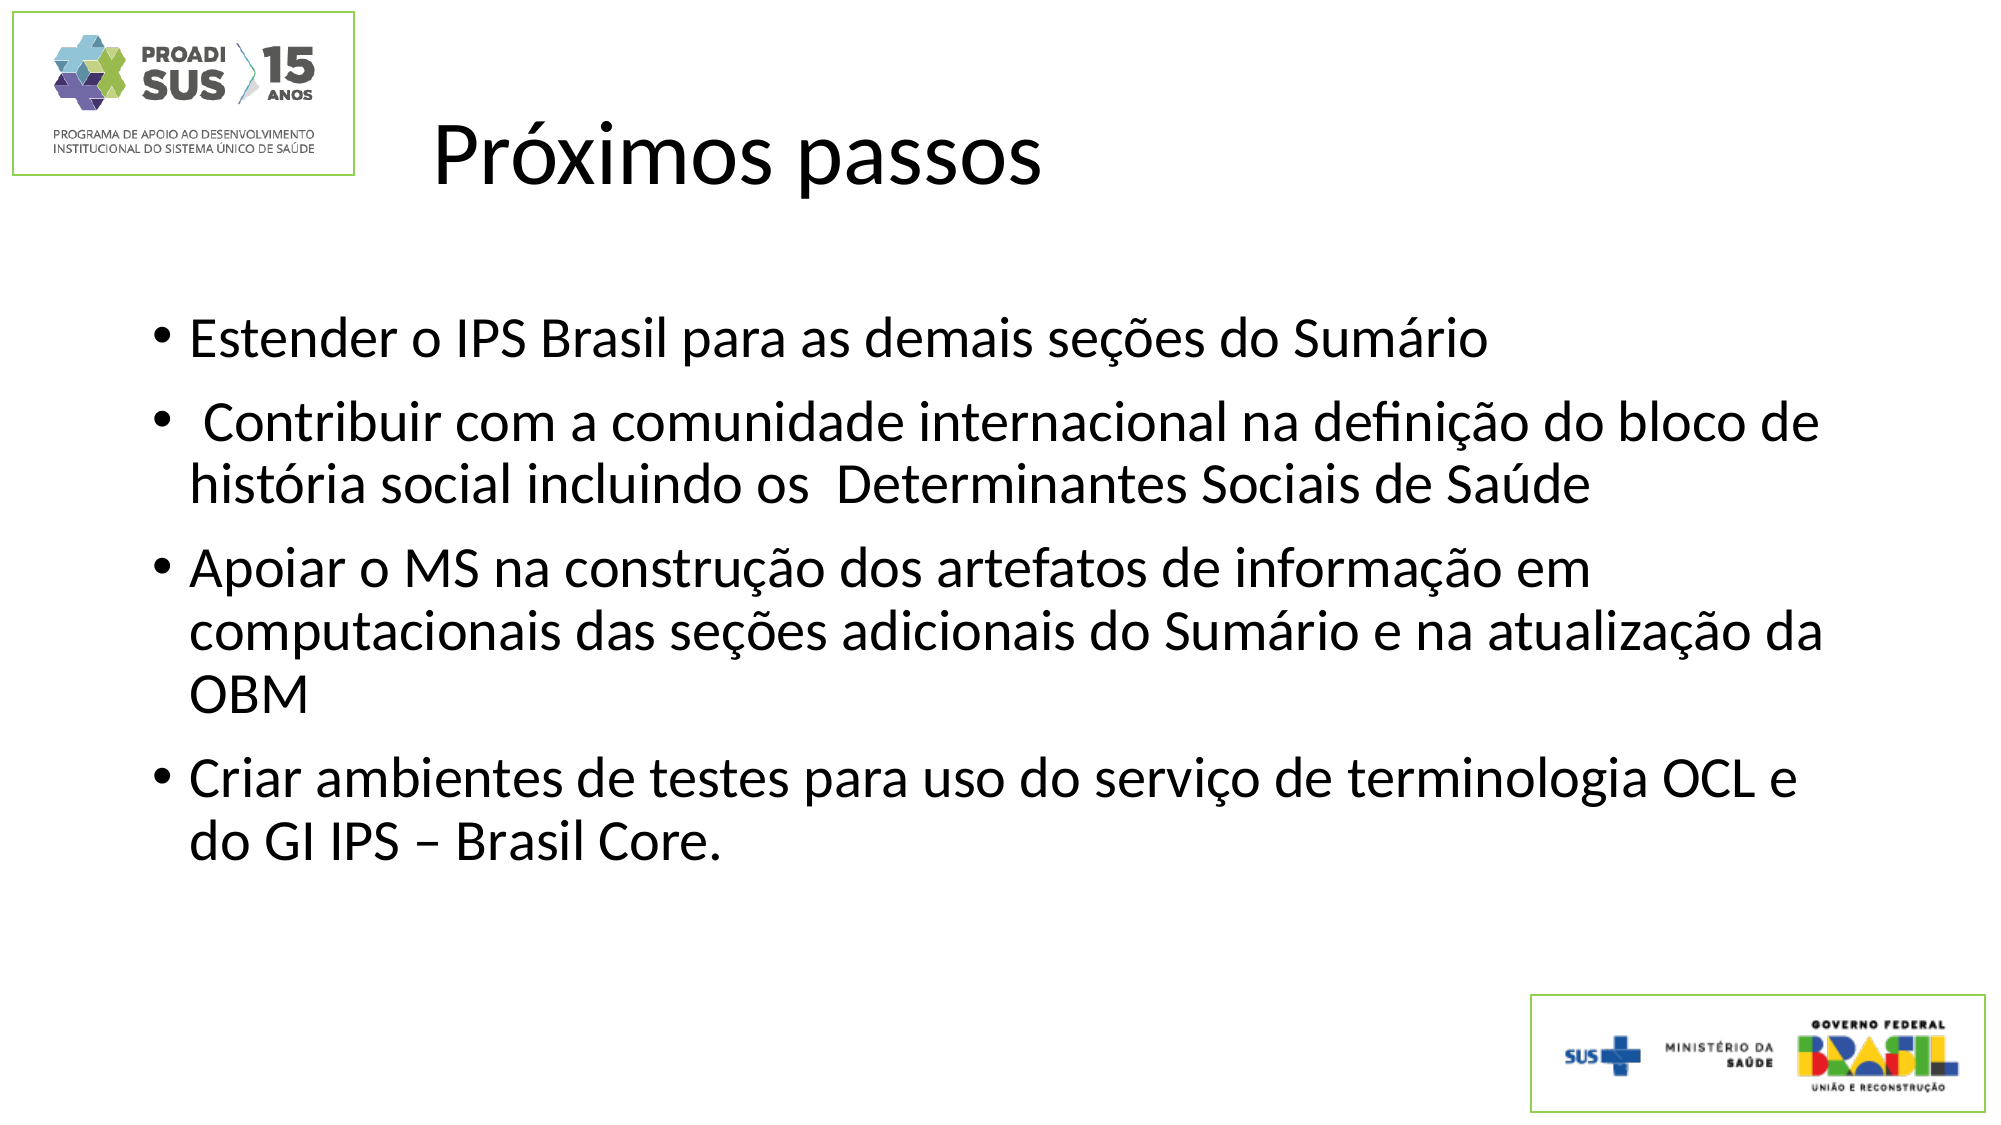

# Próximos passos
Estender o IPS Brasil para as demais seções do Sumário
 Contribuir com a comunidade internacional na definição do bloco de história social incluindo os  Determinantes Sociais de Saúde
Apoiar o MS na construção dos artefatos de informação em computacionais das seções adicionais do Sumário e na atualização da OBM
Criar ambientes de testes para uso do serviço de terminologia OCL e do GI IPS – Brasil Core.